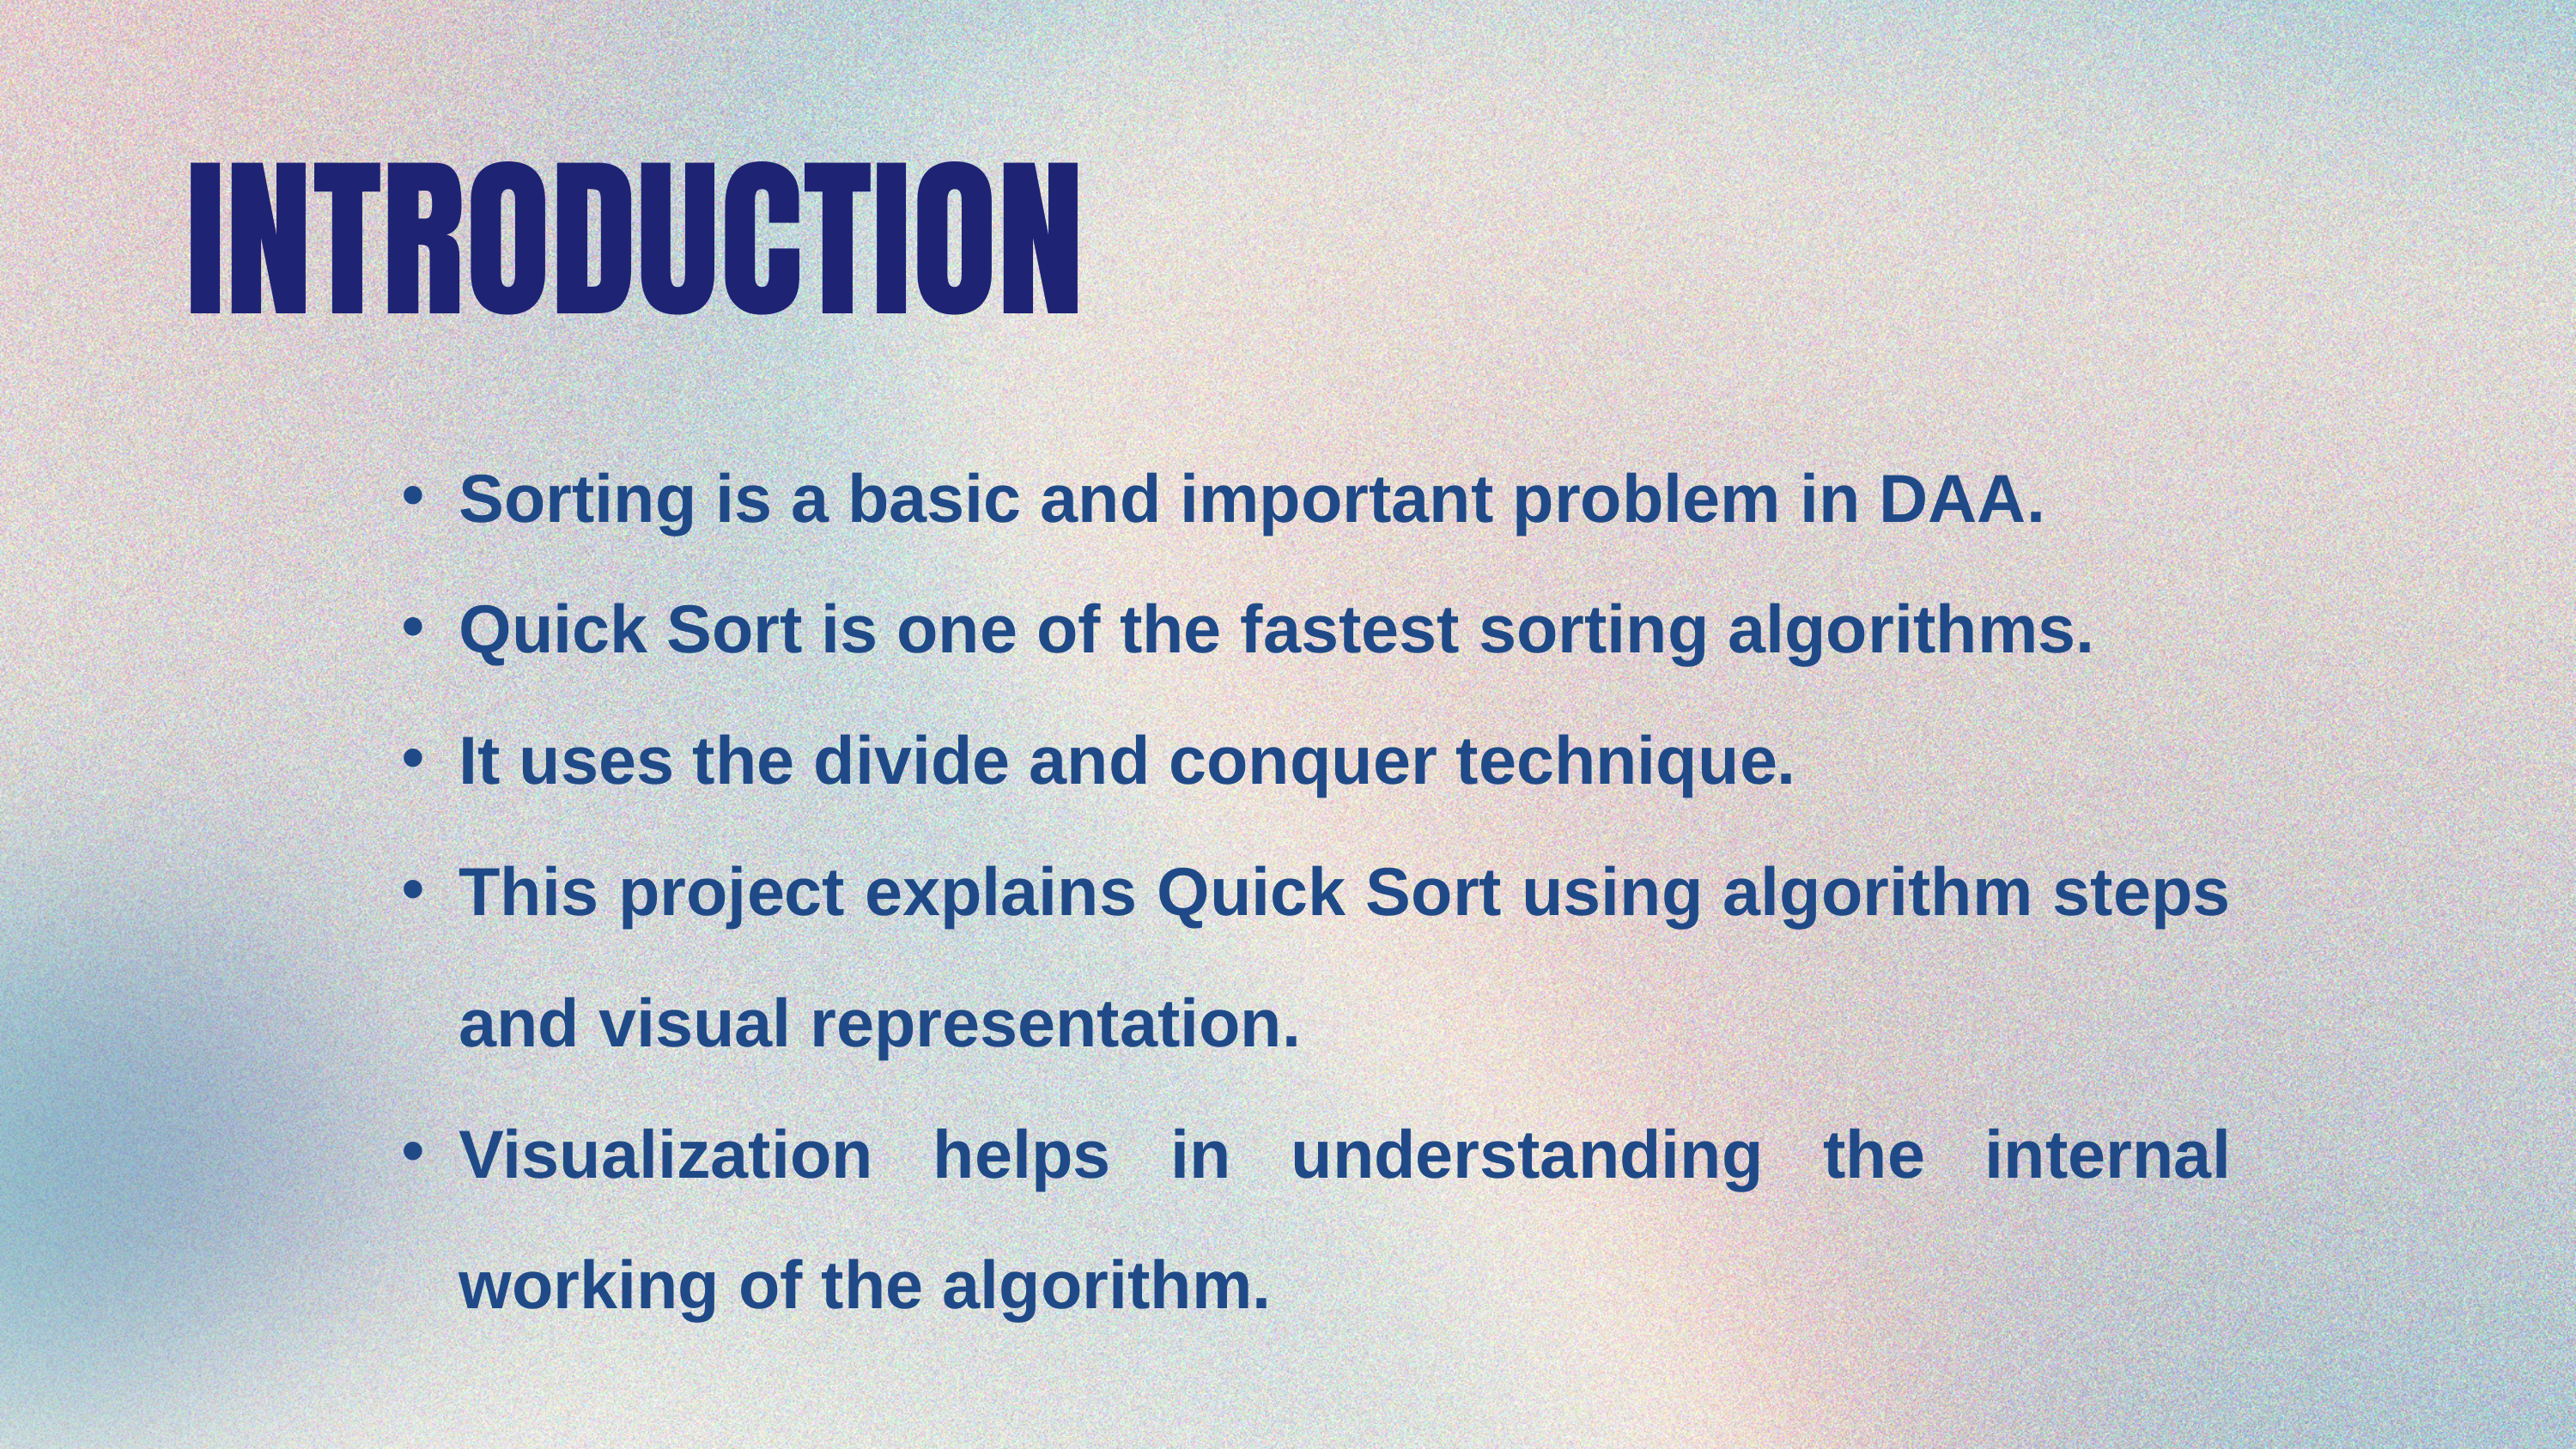

INTRODUCTION
Sorting is a basic and important problem in DAA.
Quick Sort is one of the fastest sorting algorithms.
It uses the divide and conquer technique.
This project explains Quick Sort using algorithm steps and visual representation.
Visualization helps in understanding the internal working of the algorithm.